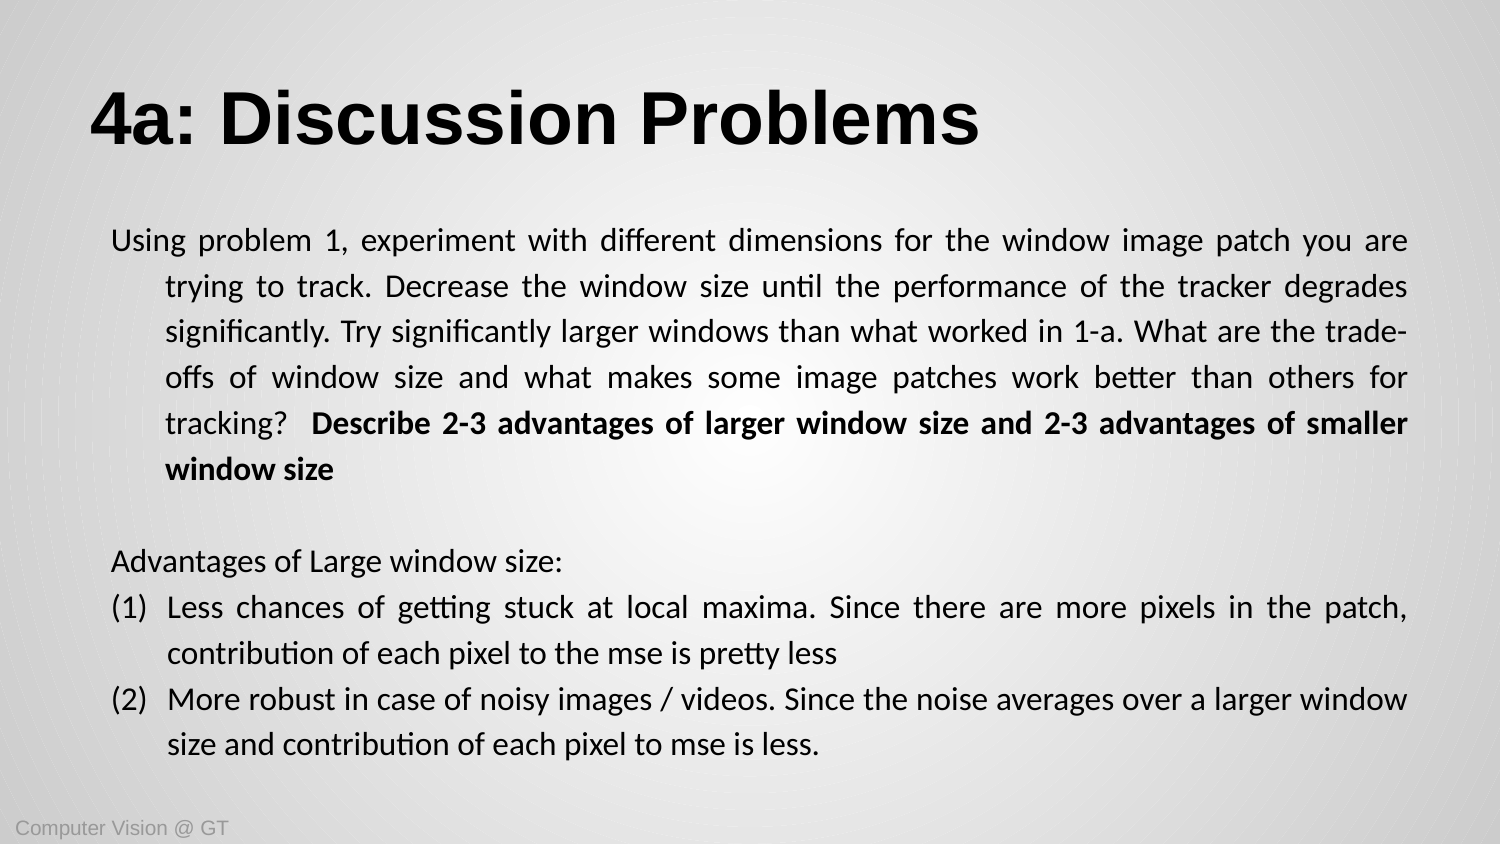

# 4a: Discussion Problems
Using problem 1, experiment with different dimensions for the window image patch you are trying to track. Decrease the window size until the performance of the tracker degrades significantly. Try significantly larger windows than what worked in 1-a. What are the trade-offs of window size and what makes some image patches work better than others for tracking?  Describe 2-3 advantages of larger window size and 2-3 advantages of smaller window size

Advantages of Large window size:
Less chances of getting stuck at local maxima. Since there are more pixels in the patch, contribution of each pixel to the mse is pretty less
More robust in case of noisy images / videos. Since the noise averages over a larger window size and contribution of each pixel to mse is less.
Computer Vision @ GT